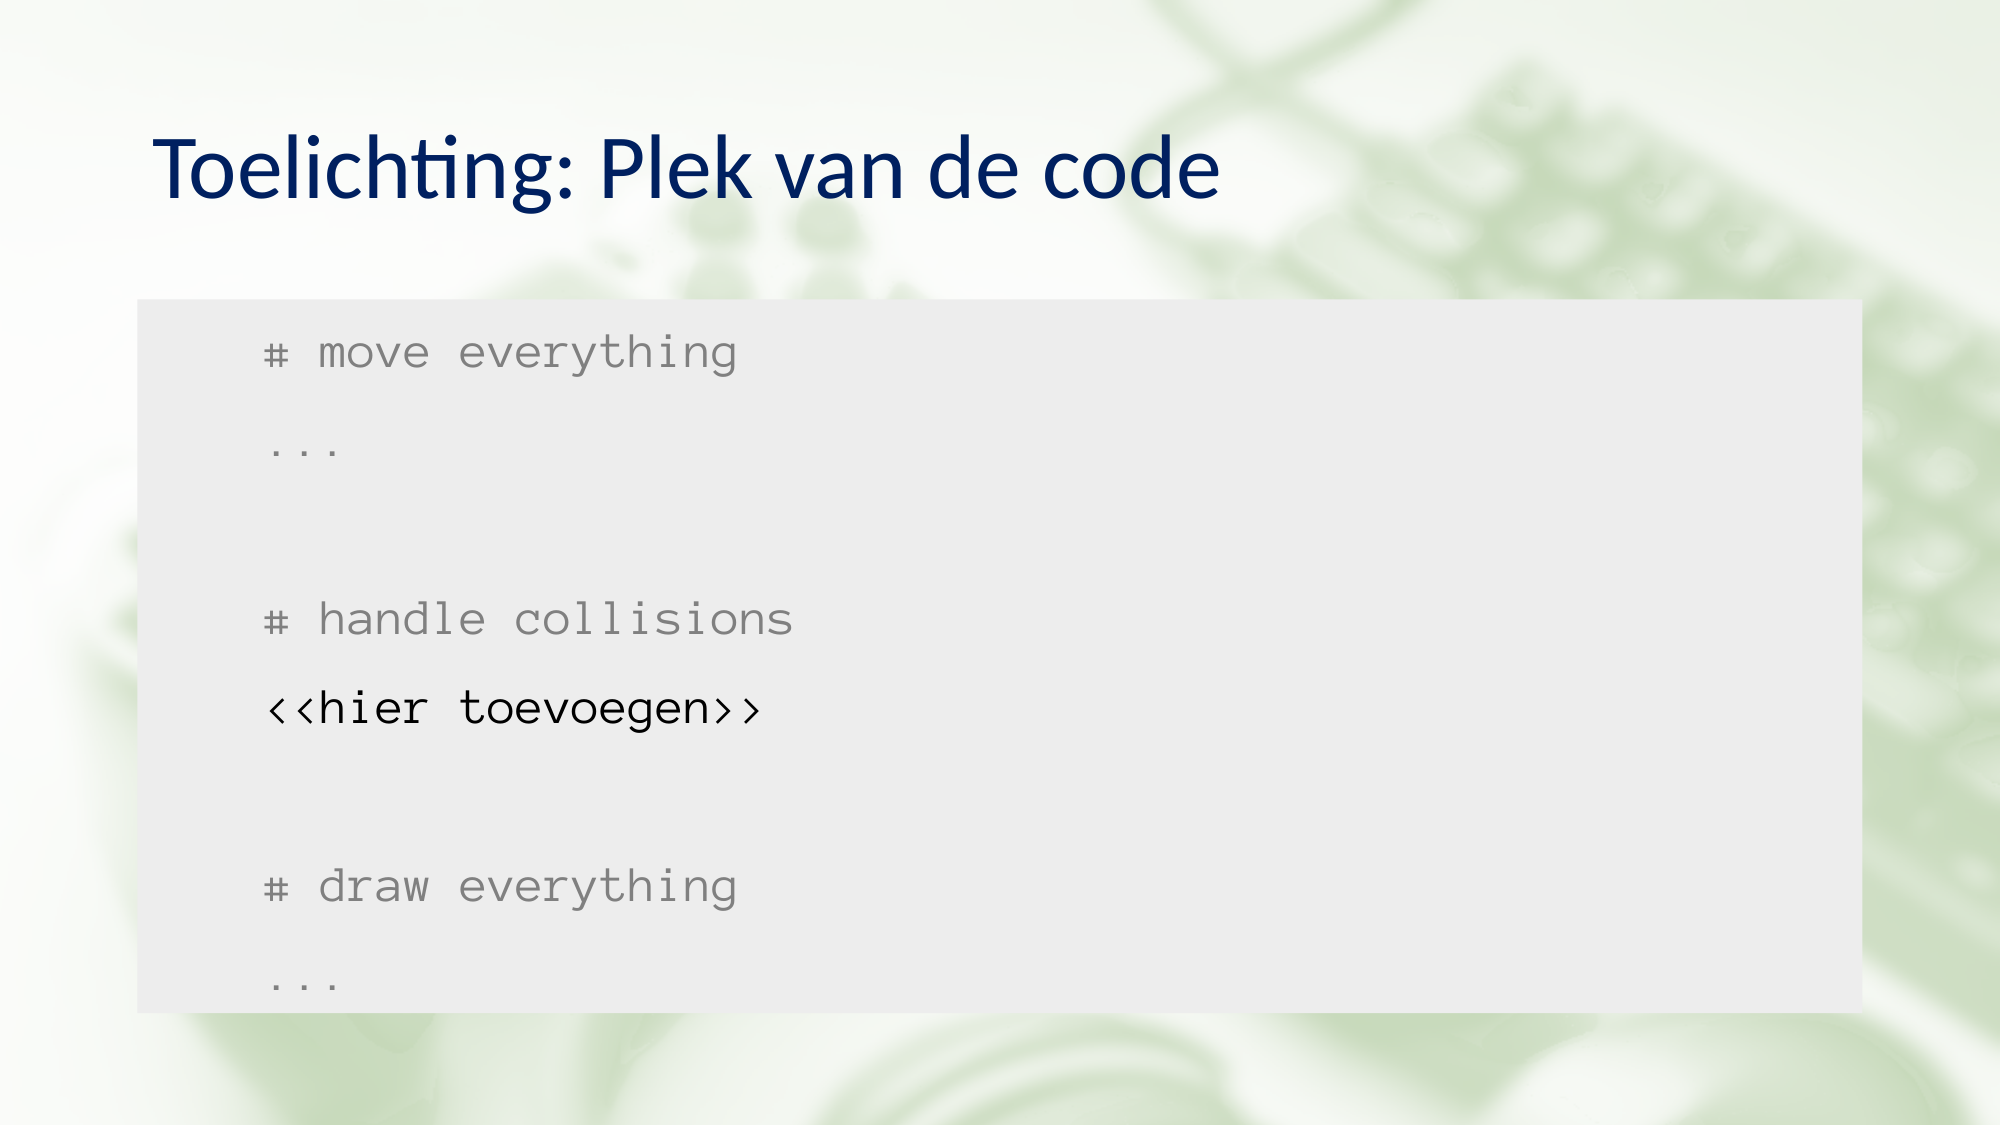

# Toelichting: Plek van de code
    # move everything
    ...

    # handle collisions
    <<hier toevoegen>>

    # draw everything
    ...